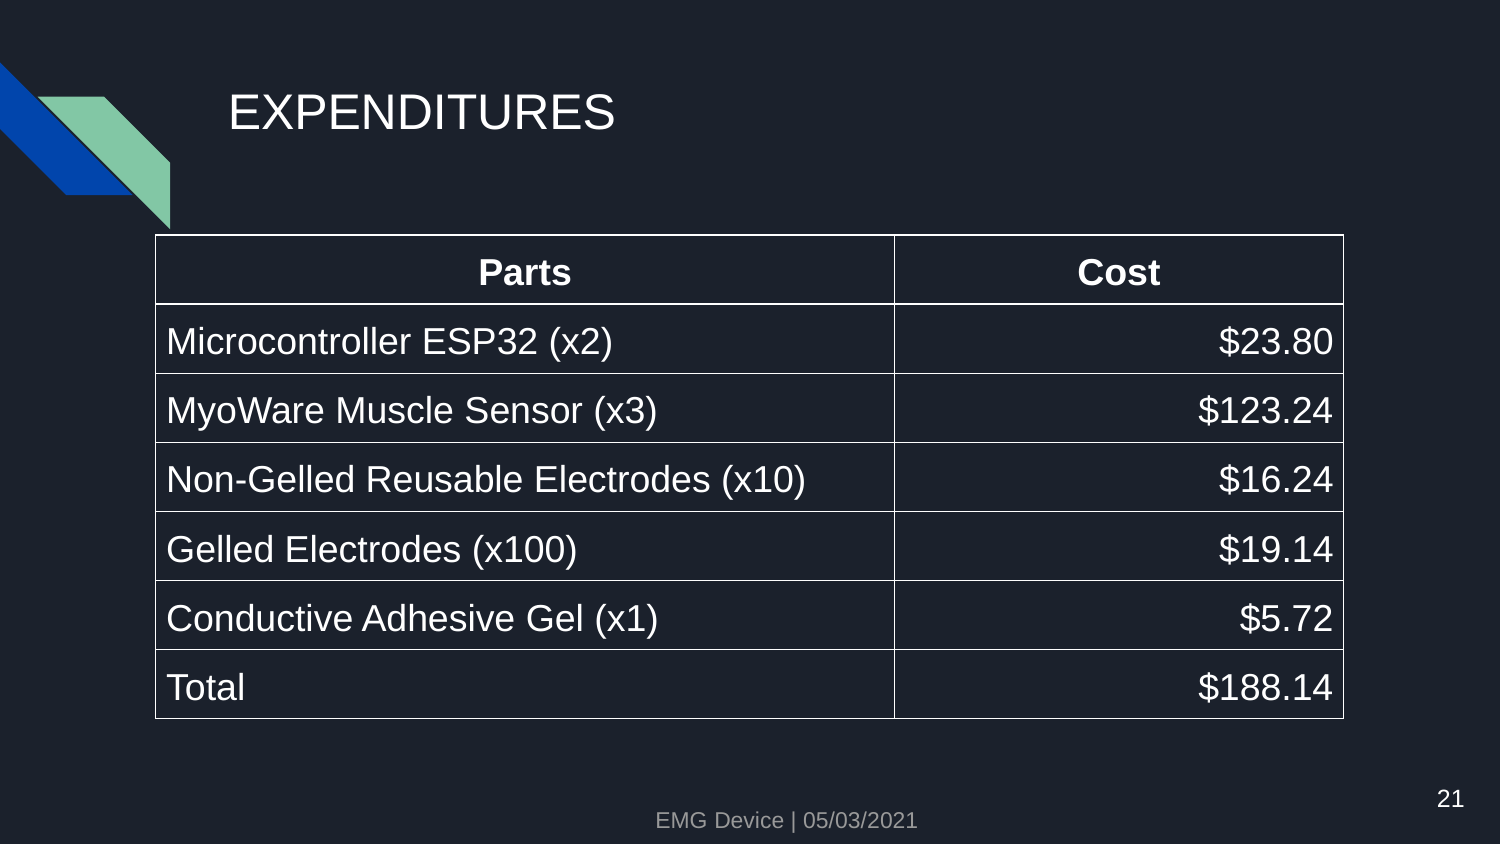

# EXPENDITURES
| Parts | Cost |
| --- | --- |
| Microcontroller ESP32 (x2) | $23.80 |
| MyoWare Muscle Sensor (x3) | $123.24 |
| Non-Gelled Reusable Electrodes (x10) | $16.24 |
| Gelled Electrodes (x100) | $19.14 |
| Conductive Adhesive Gel (x1) | $5.72 |
| Total | $188.14 |
21
EMG Device | 05/03/2021